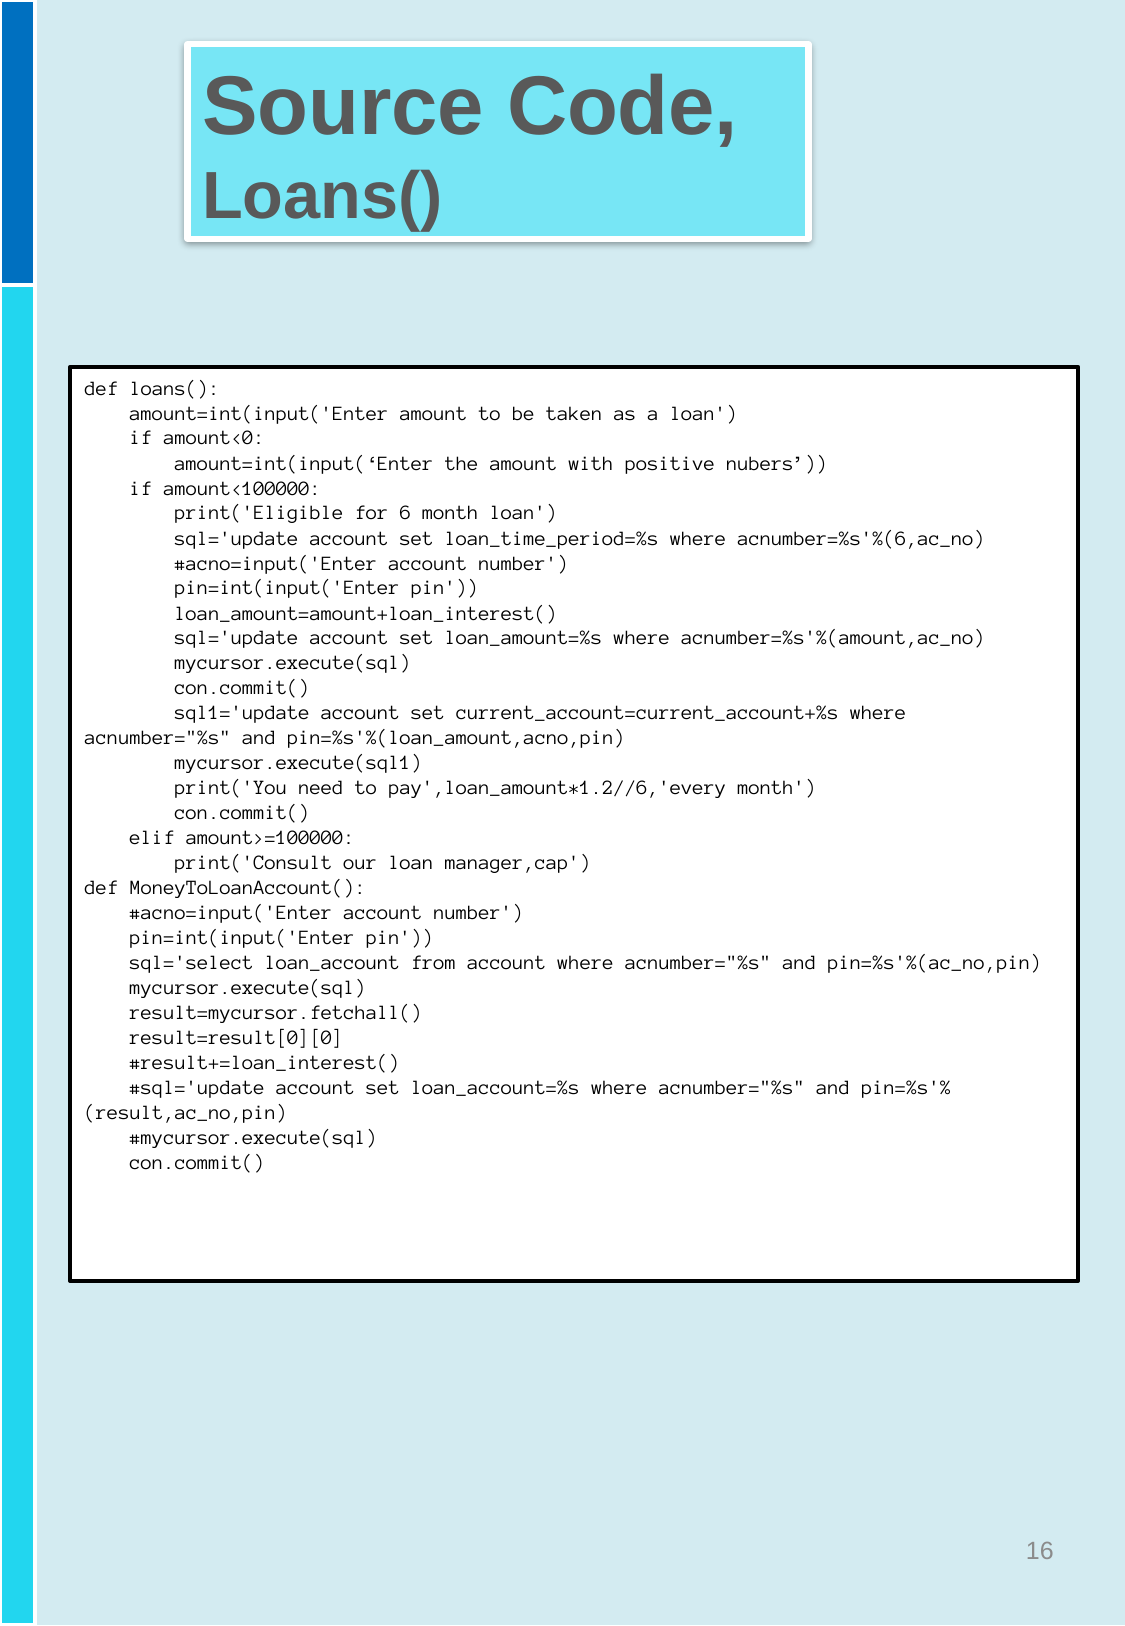

Source Code,
Loans()

def loans():
    amount=int(input('Enter amount to be taken as a loan')
    if amount<0:
        amount=int(input(‘Enter the amount with positive nubers’))
    if amount<100000:
        print('Eligible for 6 month loan')
        sql='update account set loan_time_period=%s where acnumber=%s'%(6,ac_no)
        #acno=input('Enter account number')
        pin=int(input('Enter pin'))
        loan_amount=amount+loan_interest()
        sql='update account set loan_amount=%s where acnumber=%s'%(amount,ac_no)
        mycursor.execute(sql)
        con.commit()
        sql1='update account set current_account=current_account+%s where acnumber="%s" and pin=%s'%(loan_amount,acno,pin)
        mycursor.execute(sql1)
        print('You need to pay',loan_amount*1.2//6,'every month')
        con.commit()
    elif amount>=100000:
        print('Consult our loan manager,cap')
def MoneyToLoanAccount():
    #acno=input('Enter account number')
    pin=int(input('Enter pin'))
    sql='select loan_account from account where acnumber="%s" and pin=%s'%(ac_no,pin)
    mycursor.execute(sql)
    result=mycursor.fetchall()
    result=result[0][0]
    #result+=loan_interest()
    #sql='update account set loan_account=%s where acnumber="%s" and pin=%s'%(result,ac_no,pin)
    #mycursor.execute(sql)
    con.commit()

16